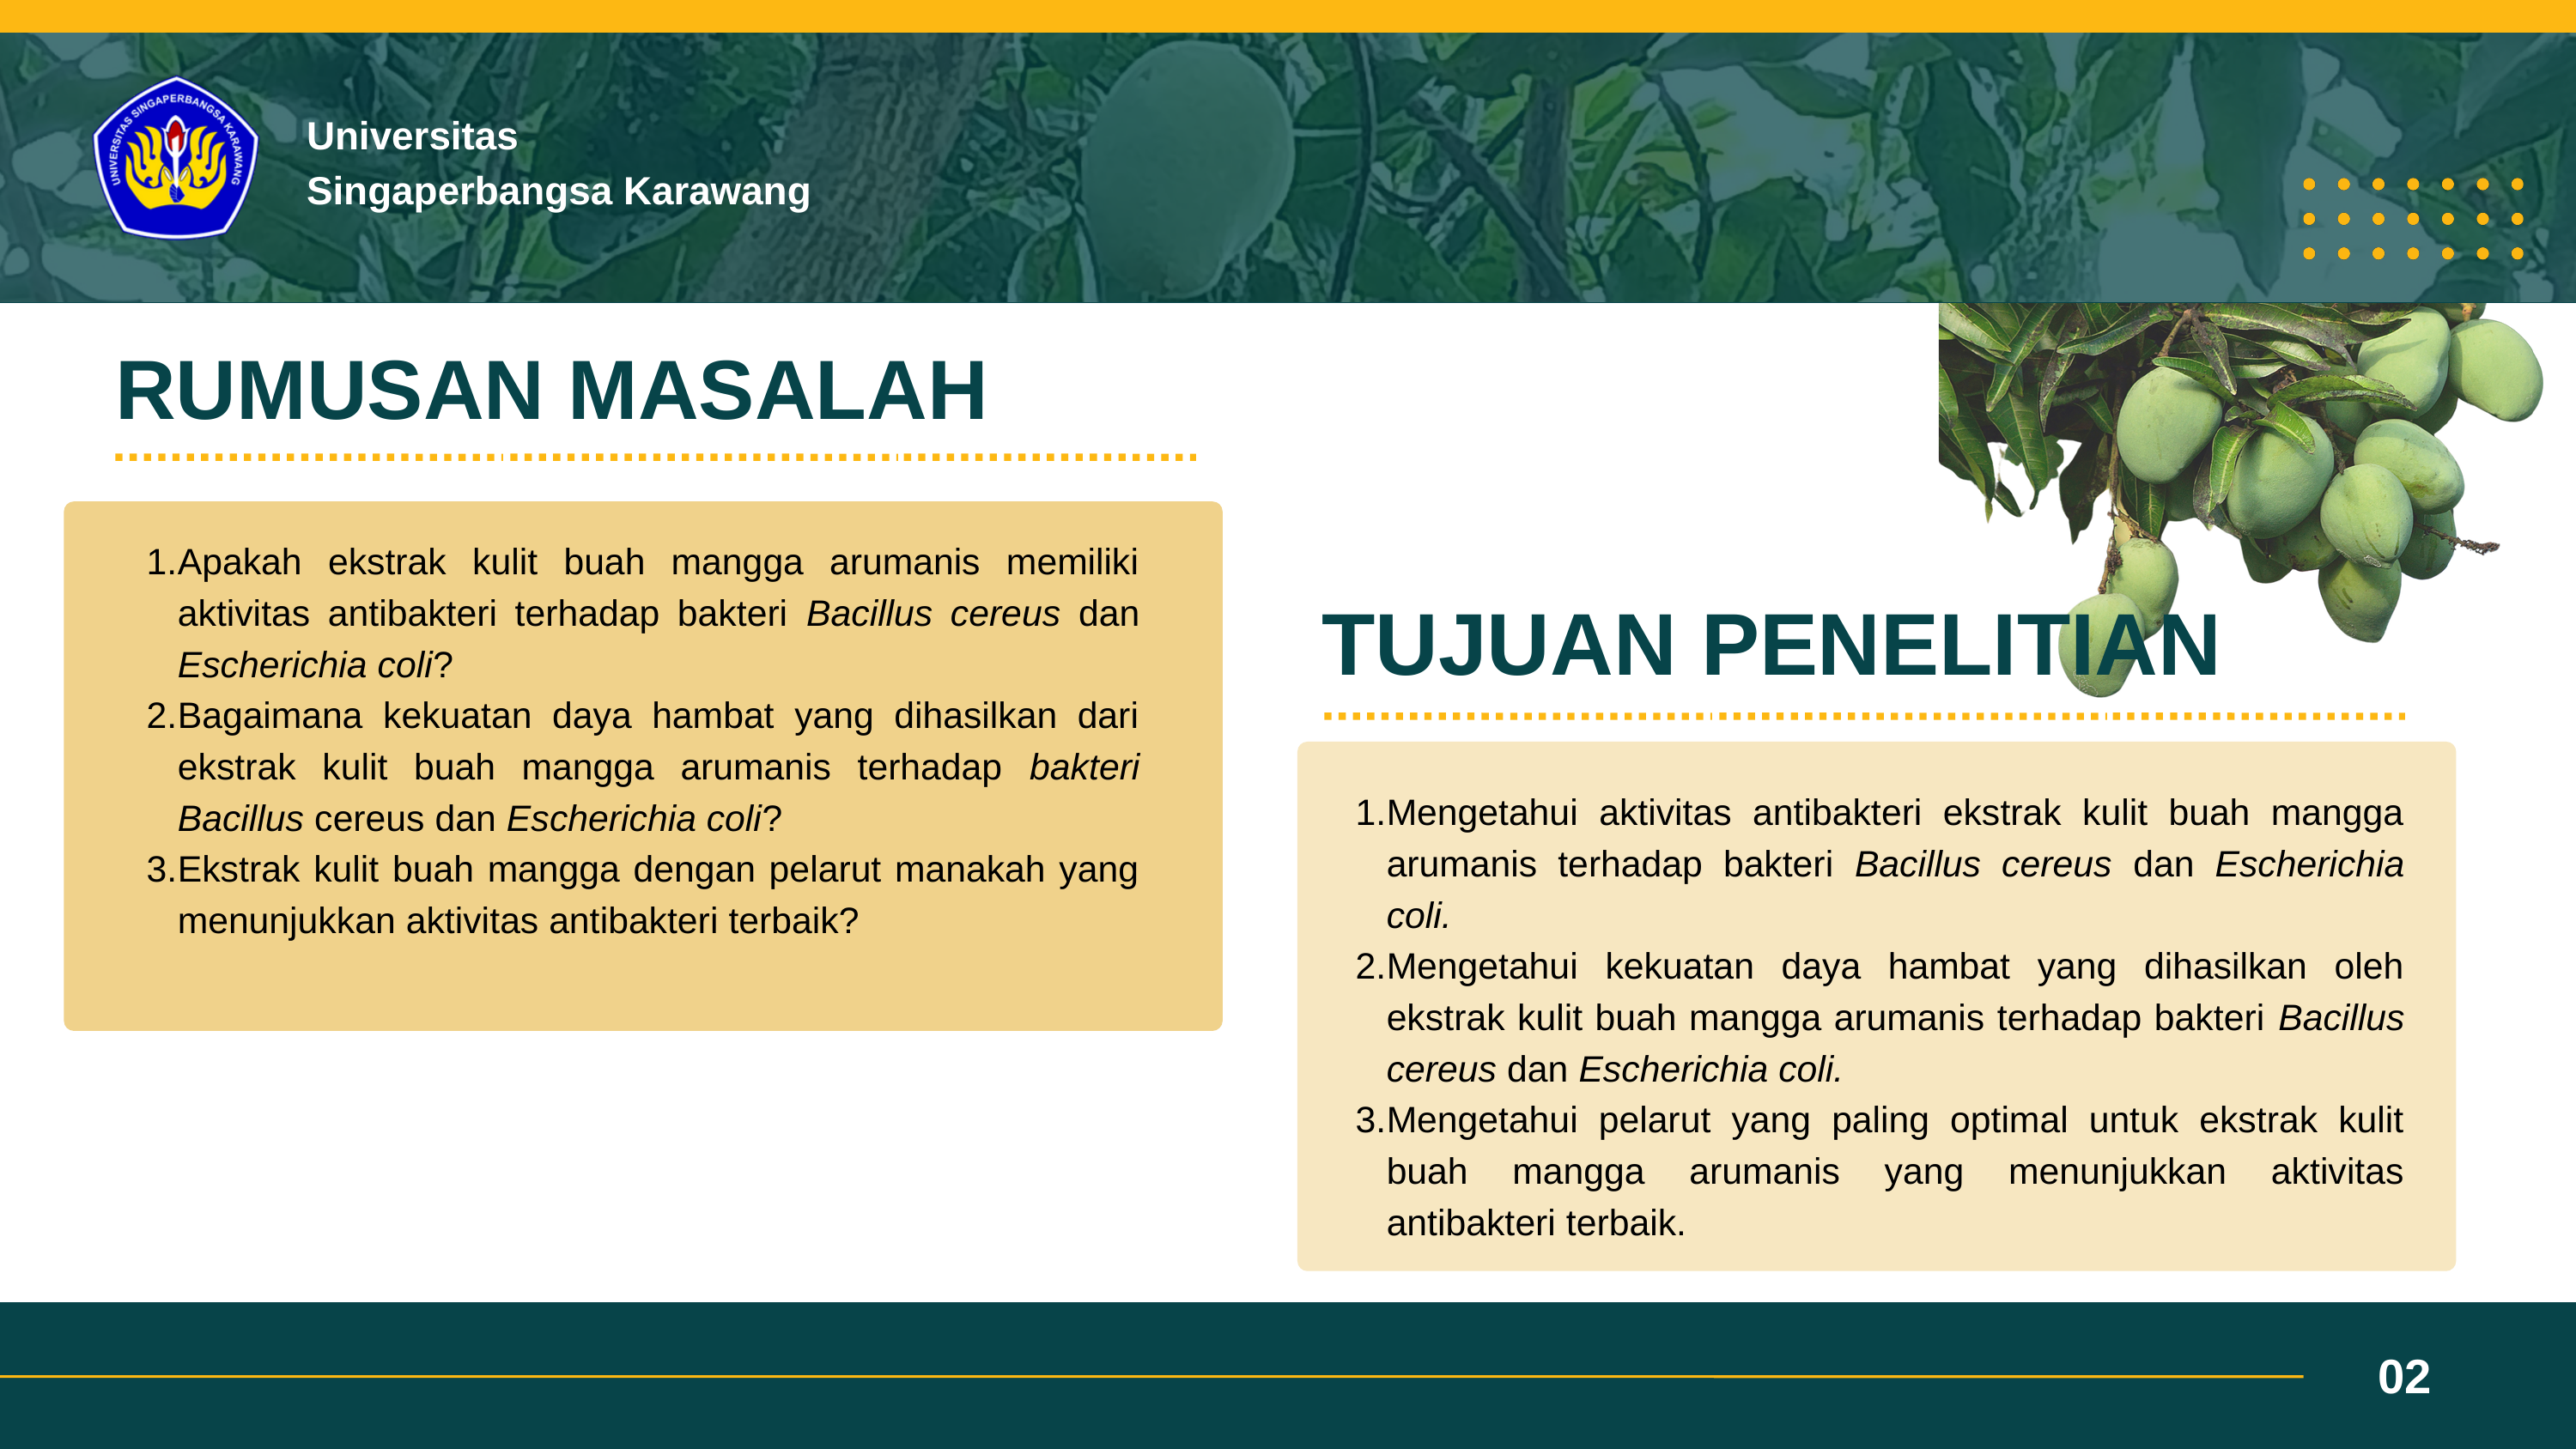

Universitas
Singaperbangsa Karawang

RUMUSAN MASALAH

Apakah ekstrak kulit buah mangga arumanis memiliki aktivitas antibakteri terhadap bakteri Bacillus cereus dan Escherichia coli?
Bagaimana kekuatan daya hambat yang dihasilkan dari ekstrak kulit buah mangga arumanis terhadap bakteri Bacillus cereus dan Escherichia coli?
Ekstrak kulit buah mangga dengan pelarut manakah yang menunjukkan aktivitas antibakteri terbaik?
TUJUAN PENELITIAN

Mengetahui aktivitas antibakteri ekstrak kulit buah mangga arumanis terhadap bakteri Bacillus cereus dan Escherichia coli.
Mengetahui kekuatan daya hambat yang dihasilkan oleh ekstrak kulit buah mangga arumanis terhadap bakteri Bacillus cereus dan Escherichia coli.
Mengetahui pelarut yang paling optimal untuk ekstrak kulit buah mangga arumanis yang menunjukkan aktivitas antibakteri terbaik.

02